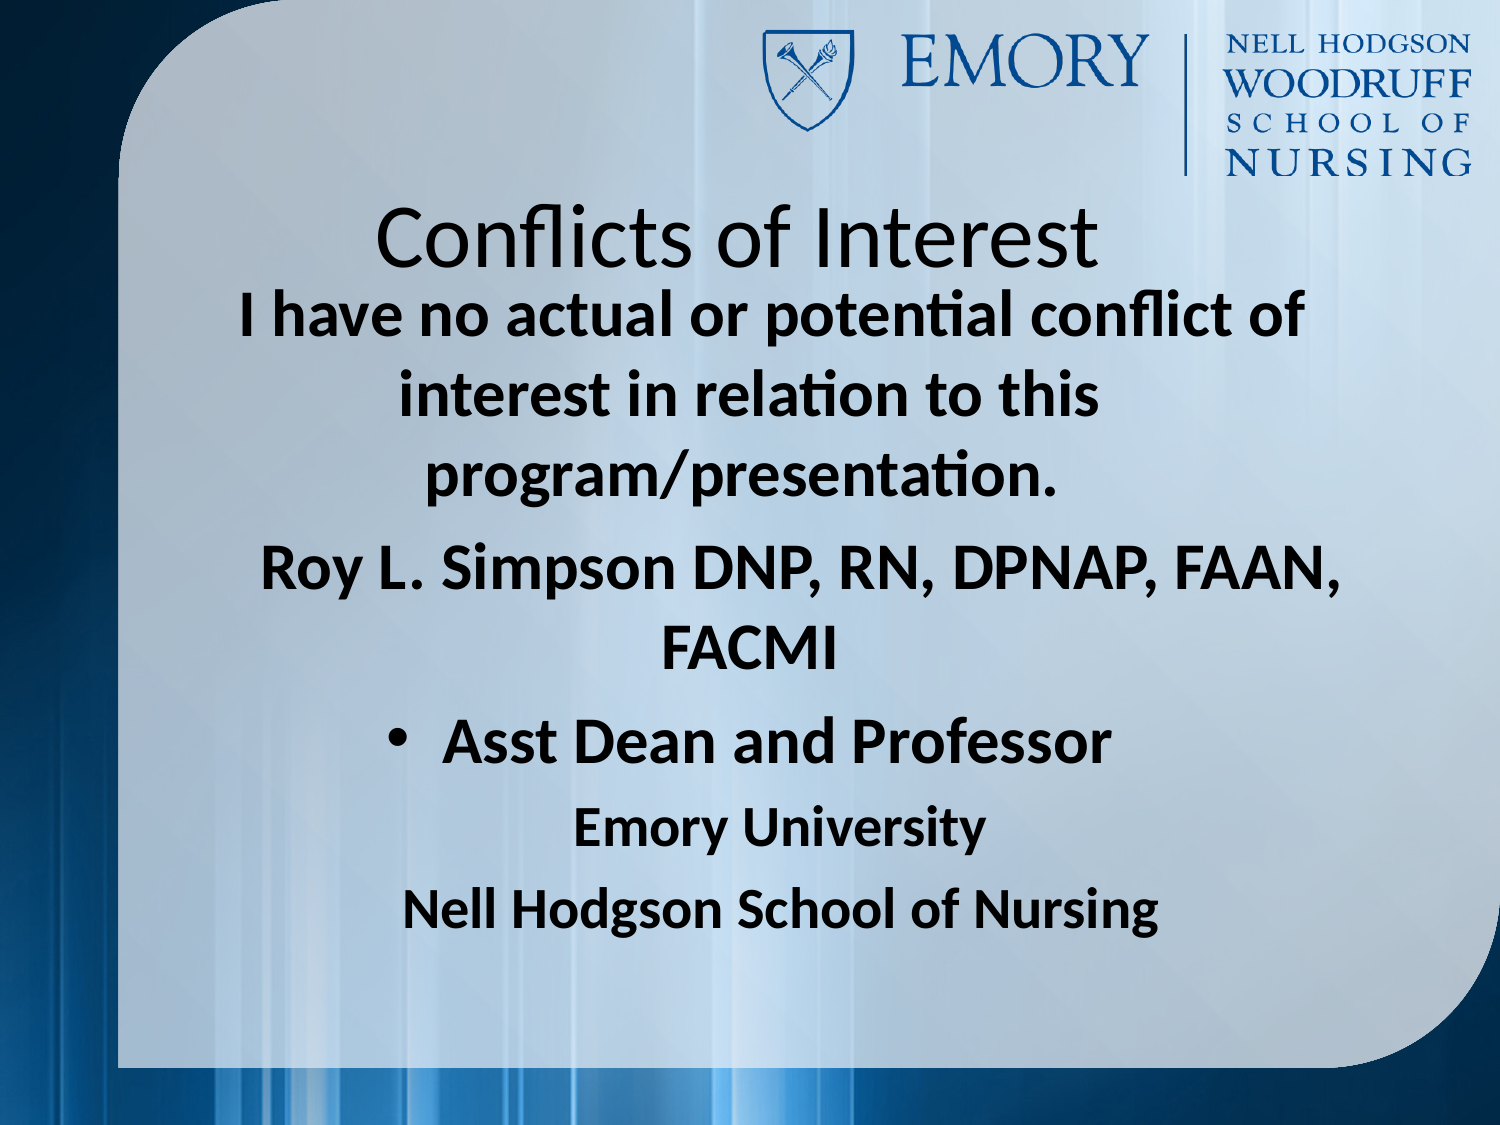

# Conflicts of Interest
   I have no actual or potential conflict of interest in relation to this program/presentation.
       Roy L. Simpson DNP, RN, DPNAP, FAAN, FACMI
Asst Dean and Professor
Emory University
Nell Hodgson School of Nursing